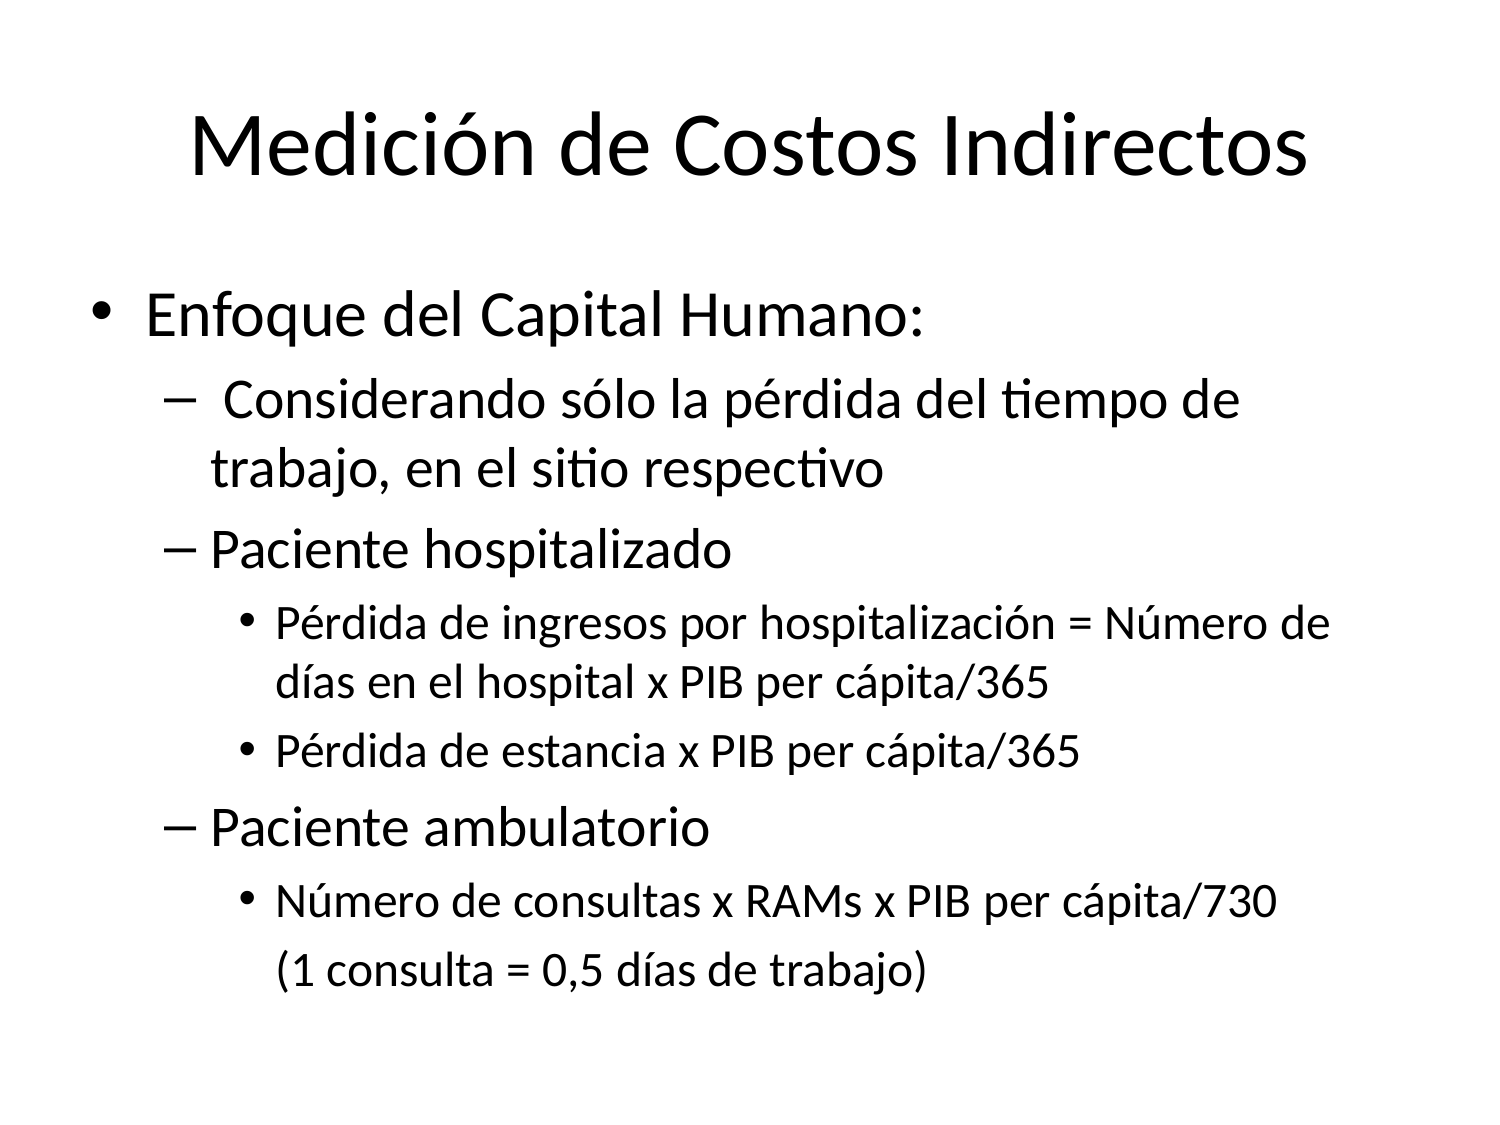

# Medición de Costos Indirectos
Enfoque del Capital Humano:
 Considerando sólo la pérdida del tiempo de trabajo, en el sitio respectivo
Paciente hospitalizado
Pérdida de ingresos por hospitalización = Número de días en el hospital x PIB per cápita/365
Pérdida de estancia x PIB per cápita/365
Paciente ambulatorio
Número de consultas x RAMs x PIB per cápita/730
				(1 consulta = 0,5 días de trabajo)